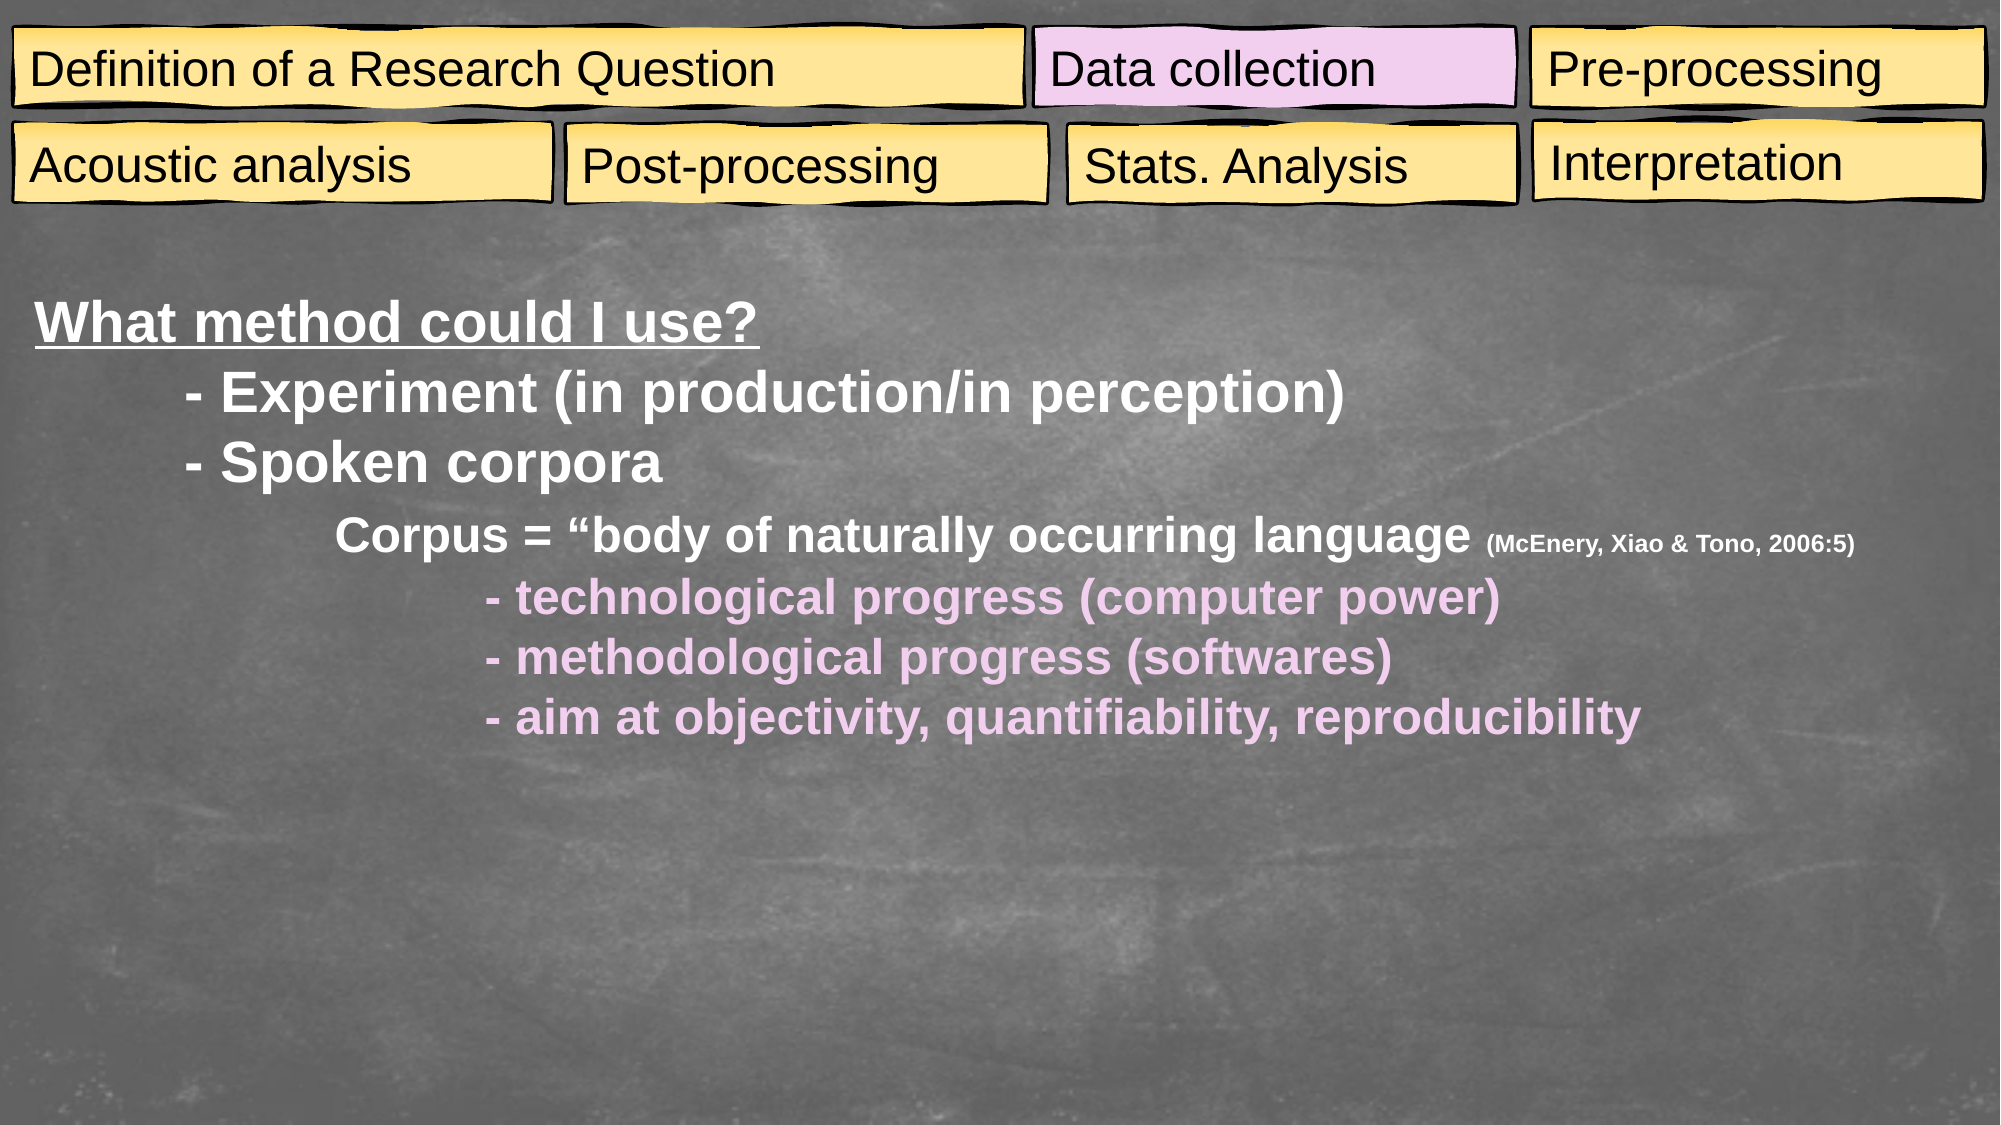

Definition of a Research Question
Data collection
Pre-processing
Interpretation
Acoustic analysis
Post-processing
Stats. Analysis
What method could I use?
	- Experiment (in production/in perception)
	- Spoken corpora
		Corpus = “body of naturally occurring language (McEnery, Xiao & Tono, 2006:5)
		- technological progress (computer power)
		- methodological progress (softwares)
		- aim at objectivity, quantifiability, reproducibility